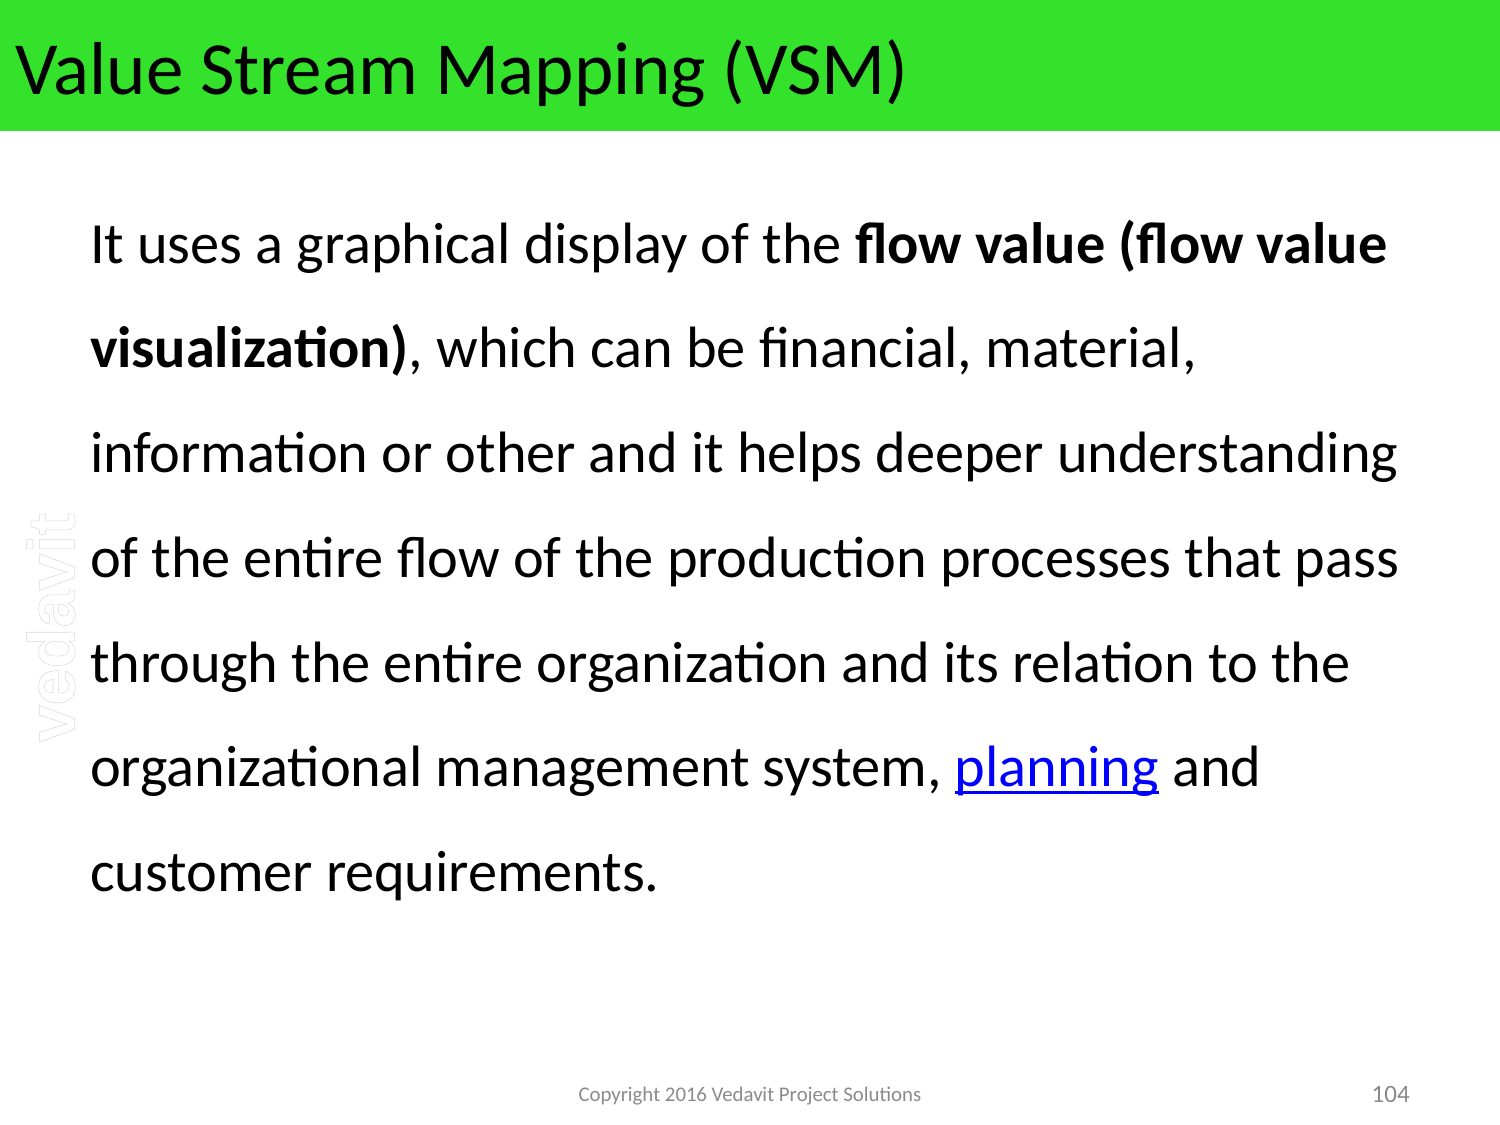

# Value Stream Mapping (VSM)
It uses a graphical display of the flow value (flow value visualization), which can be financial, material, information or other and it helps deeper understanding of the entire flow of the production processes that pass through the entire organization and its relation to the organizational management system, planning and customer requirements.
Copyright 2016 Vedavit Project Solutions
104